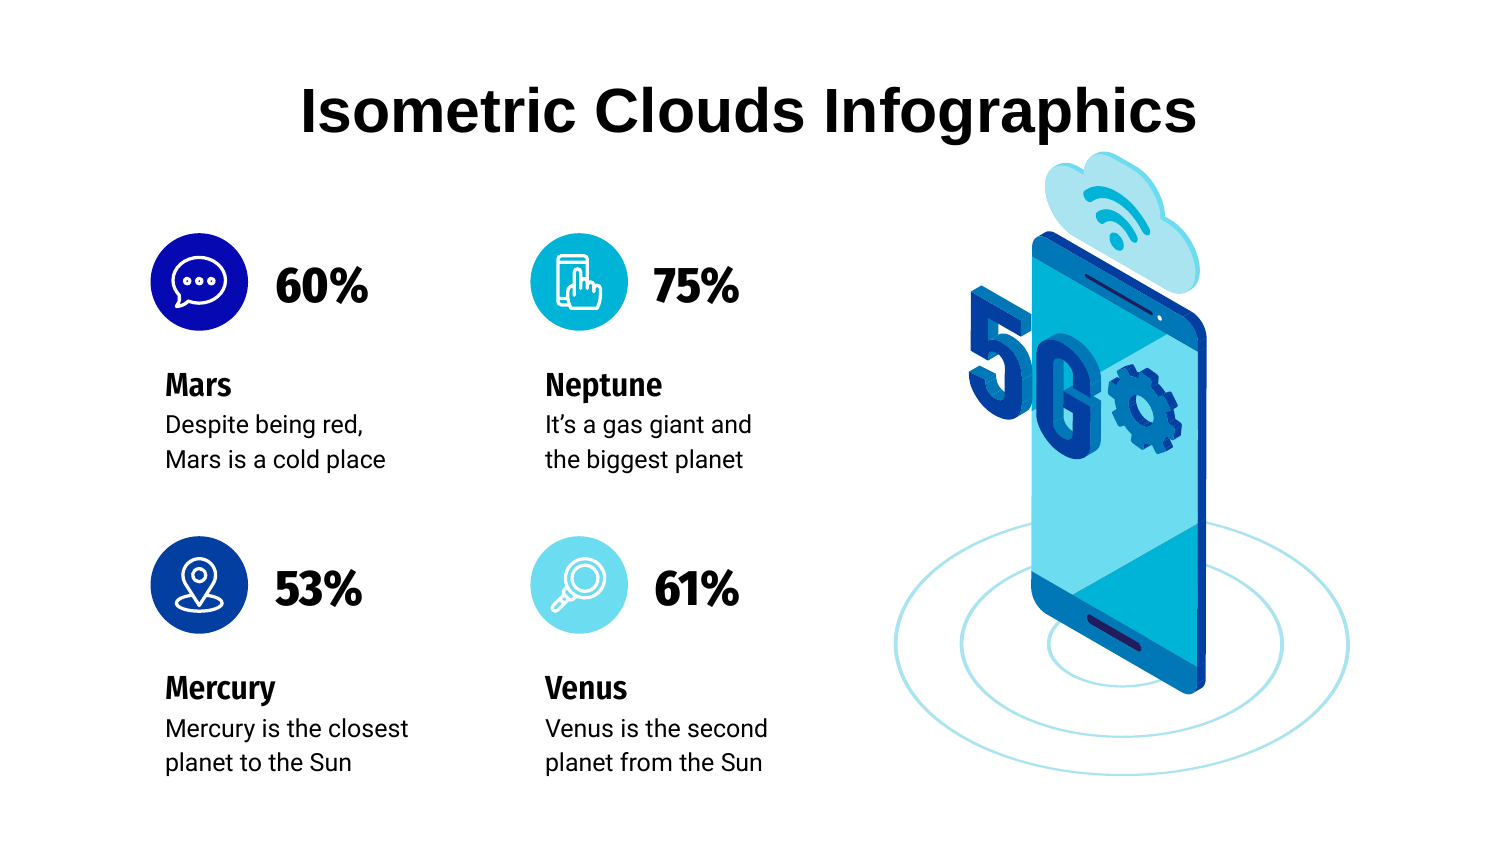

# Isometric Clouds Infographics

60%
75%

Mars
Neptune
Despite being red, Mars is a cold place
It’s a gas giant and the biggest planet
53%
61%

Mercury
Venus
Mercury is the closest planet to the Sun
Venus is the second planet from the Sun